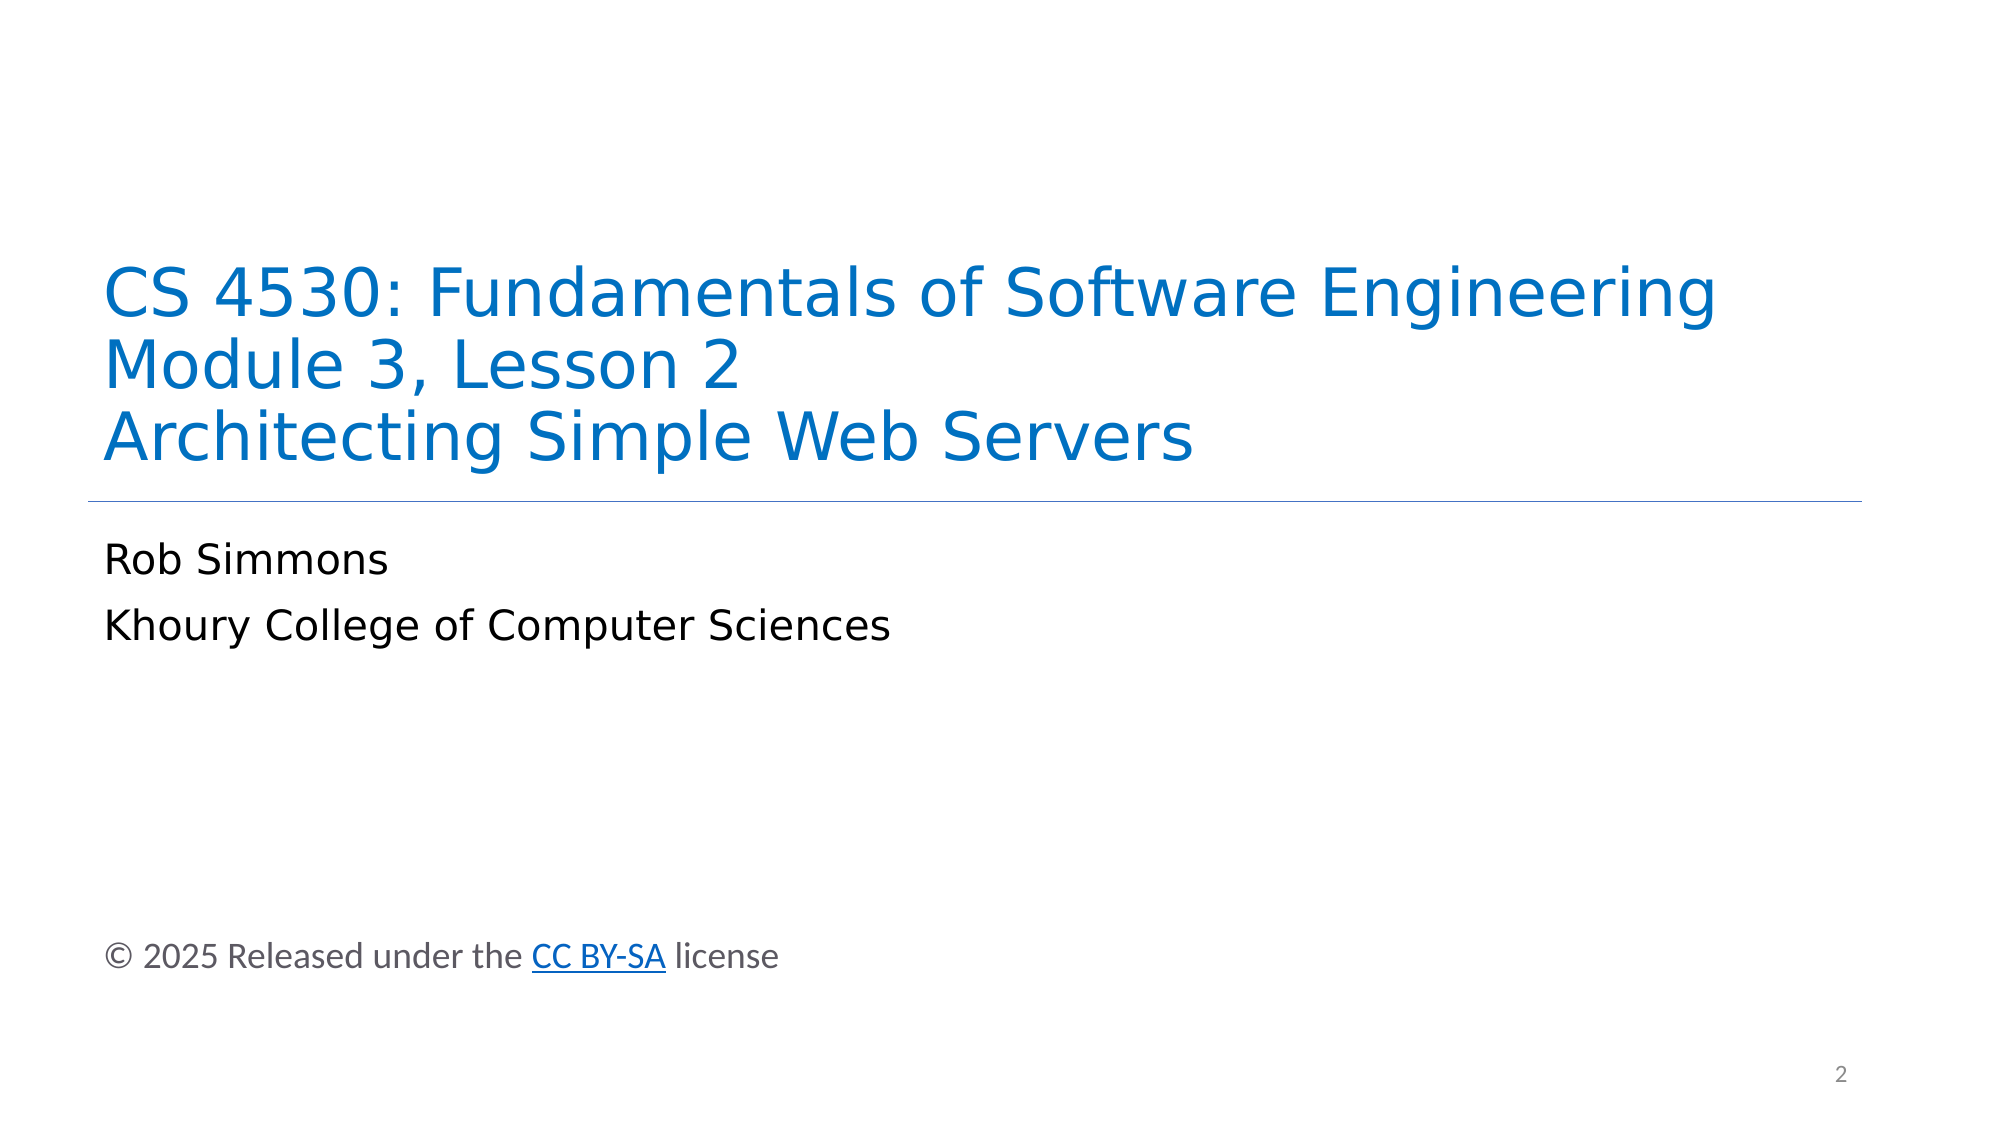

# CS 4530: Fundamentals of Software Engineering Module 3, Lesson 2 Architecting Simple Web Servers
Rob Simmons
Khoury College of Computer Sciences

2